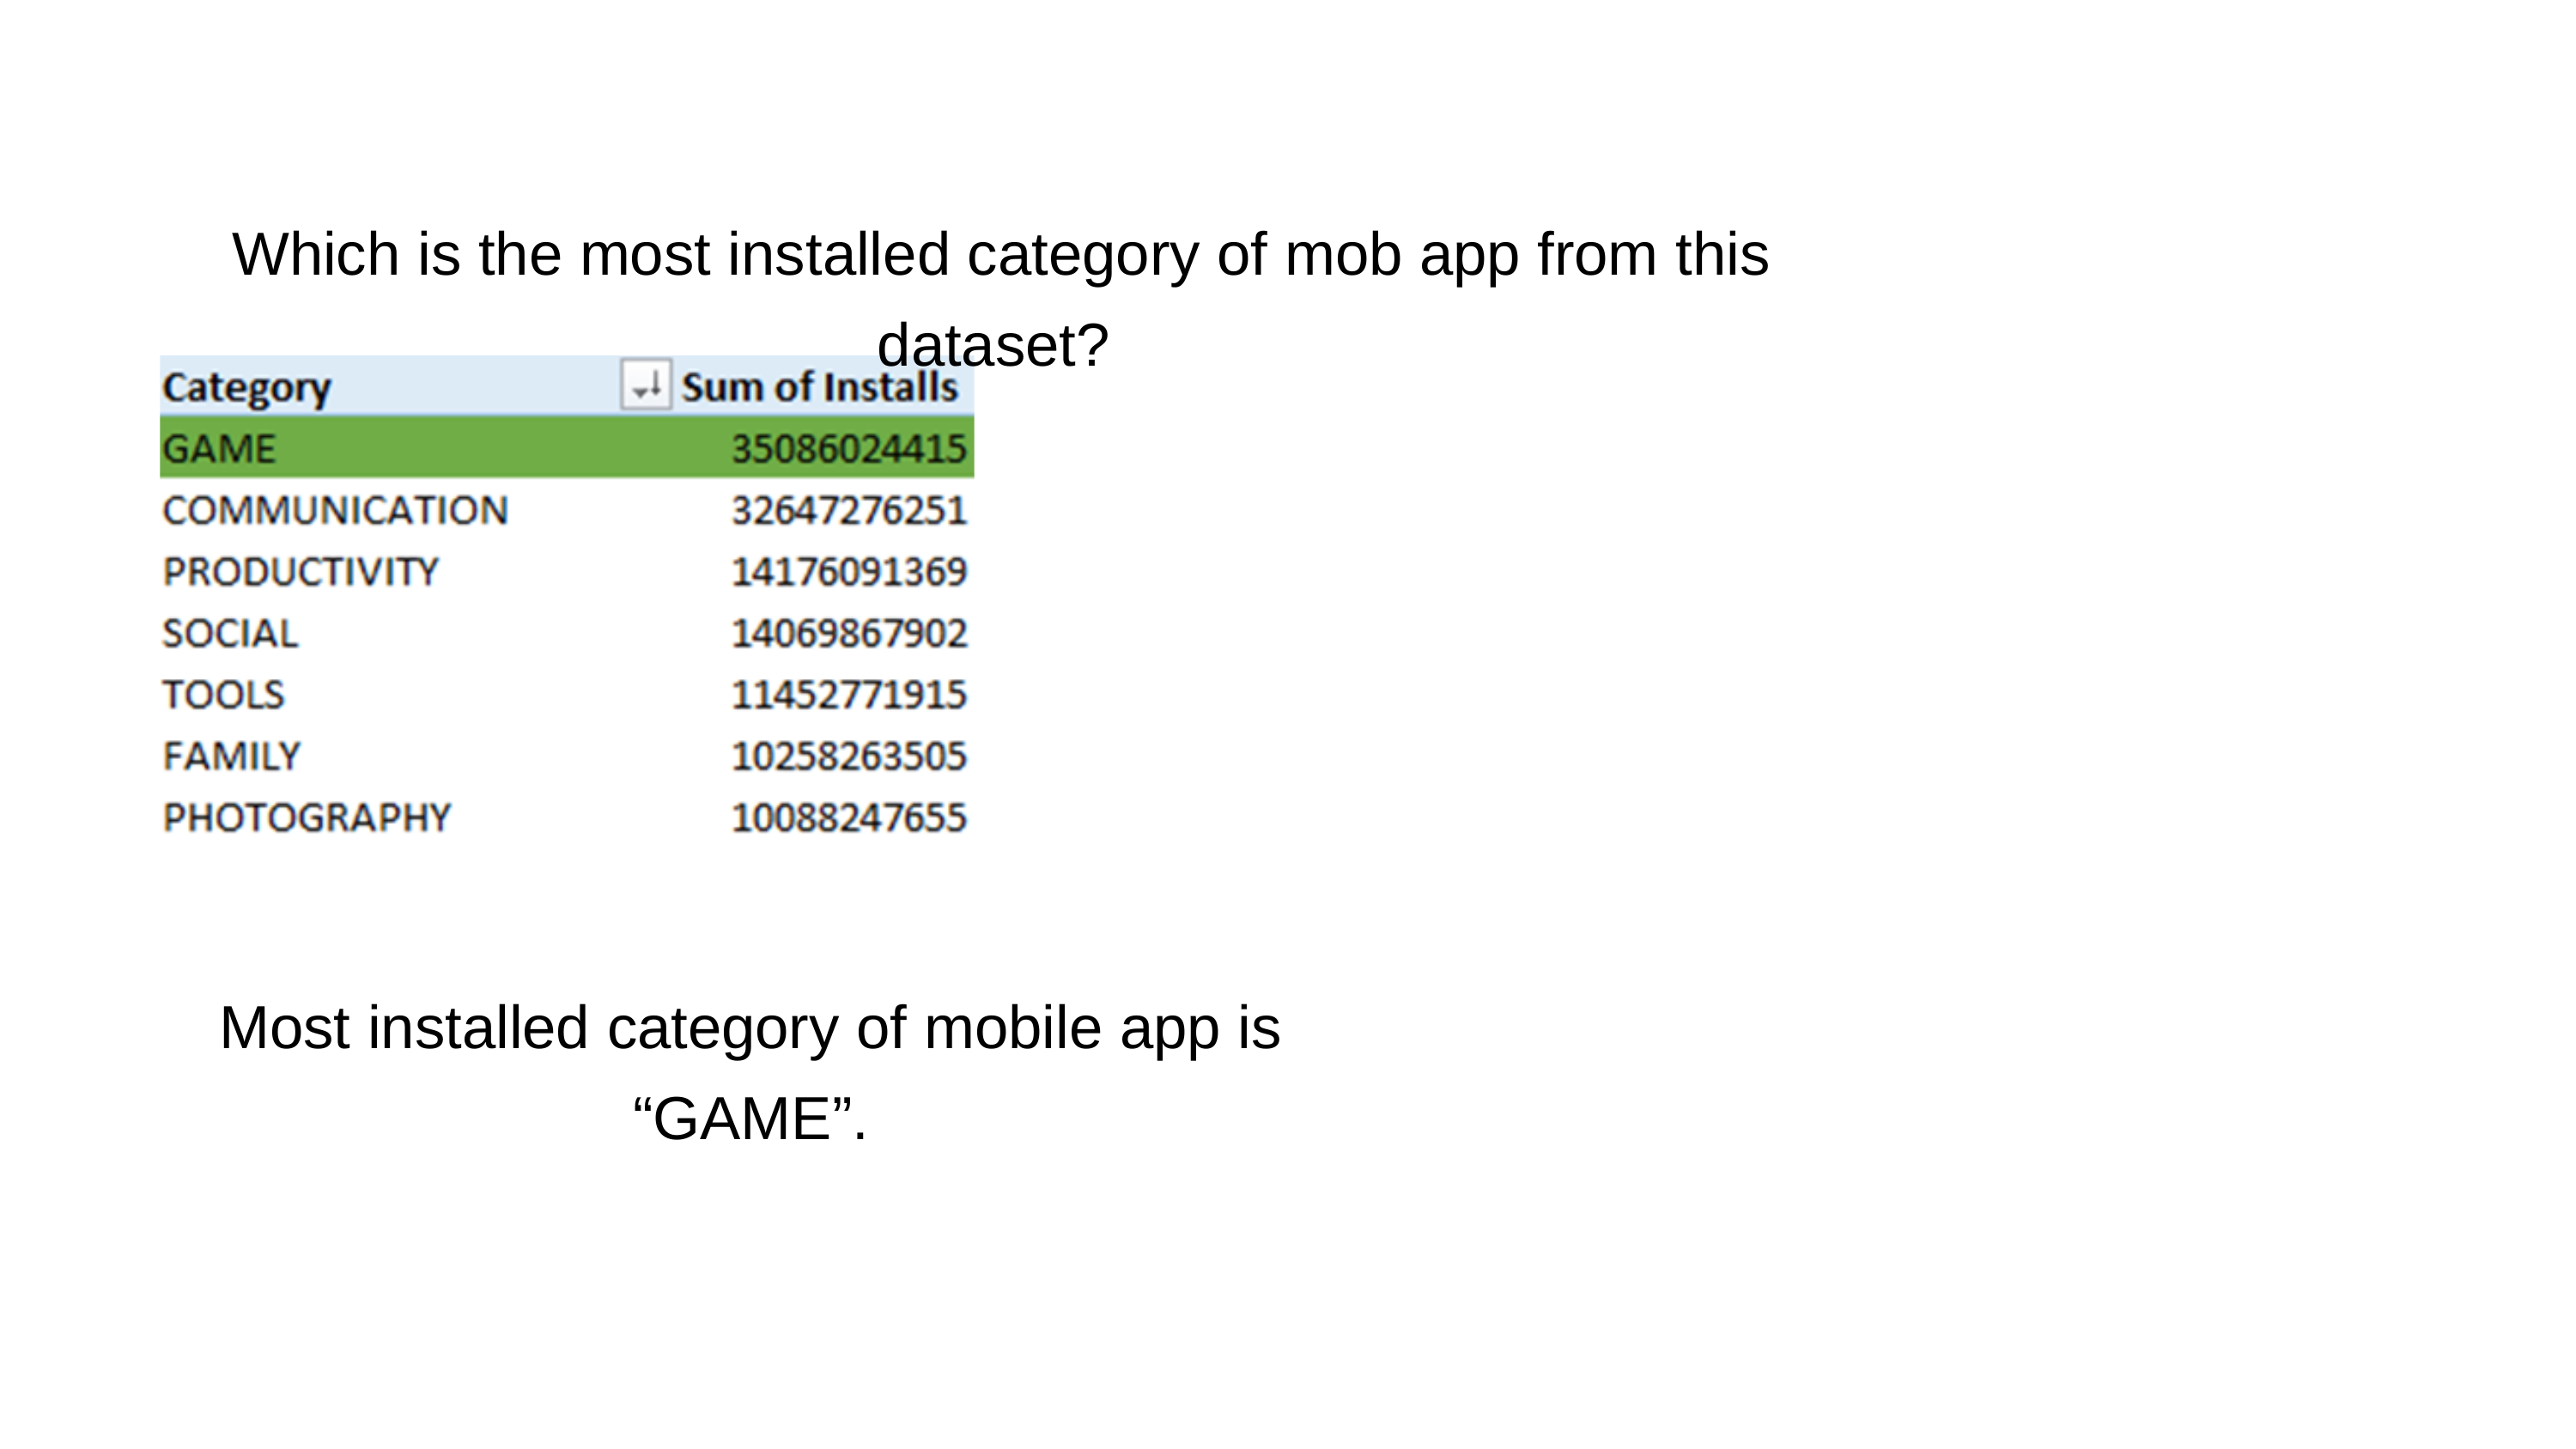

Which is the most installed category of mob app from this dataset?

Most installed category of mobile app is “GAME”.